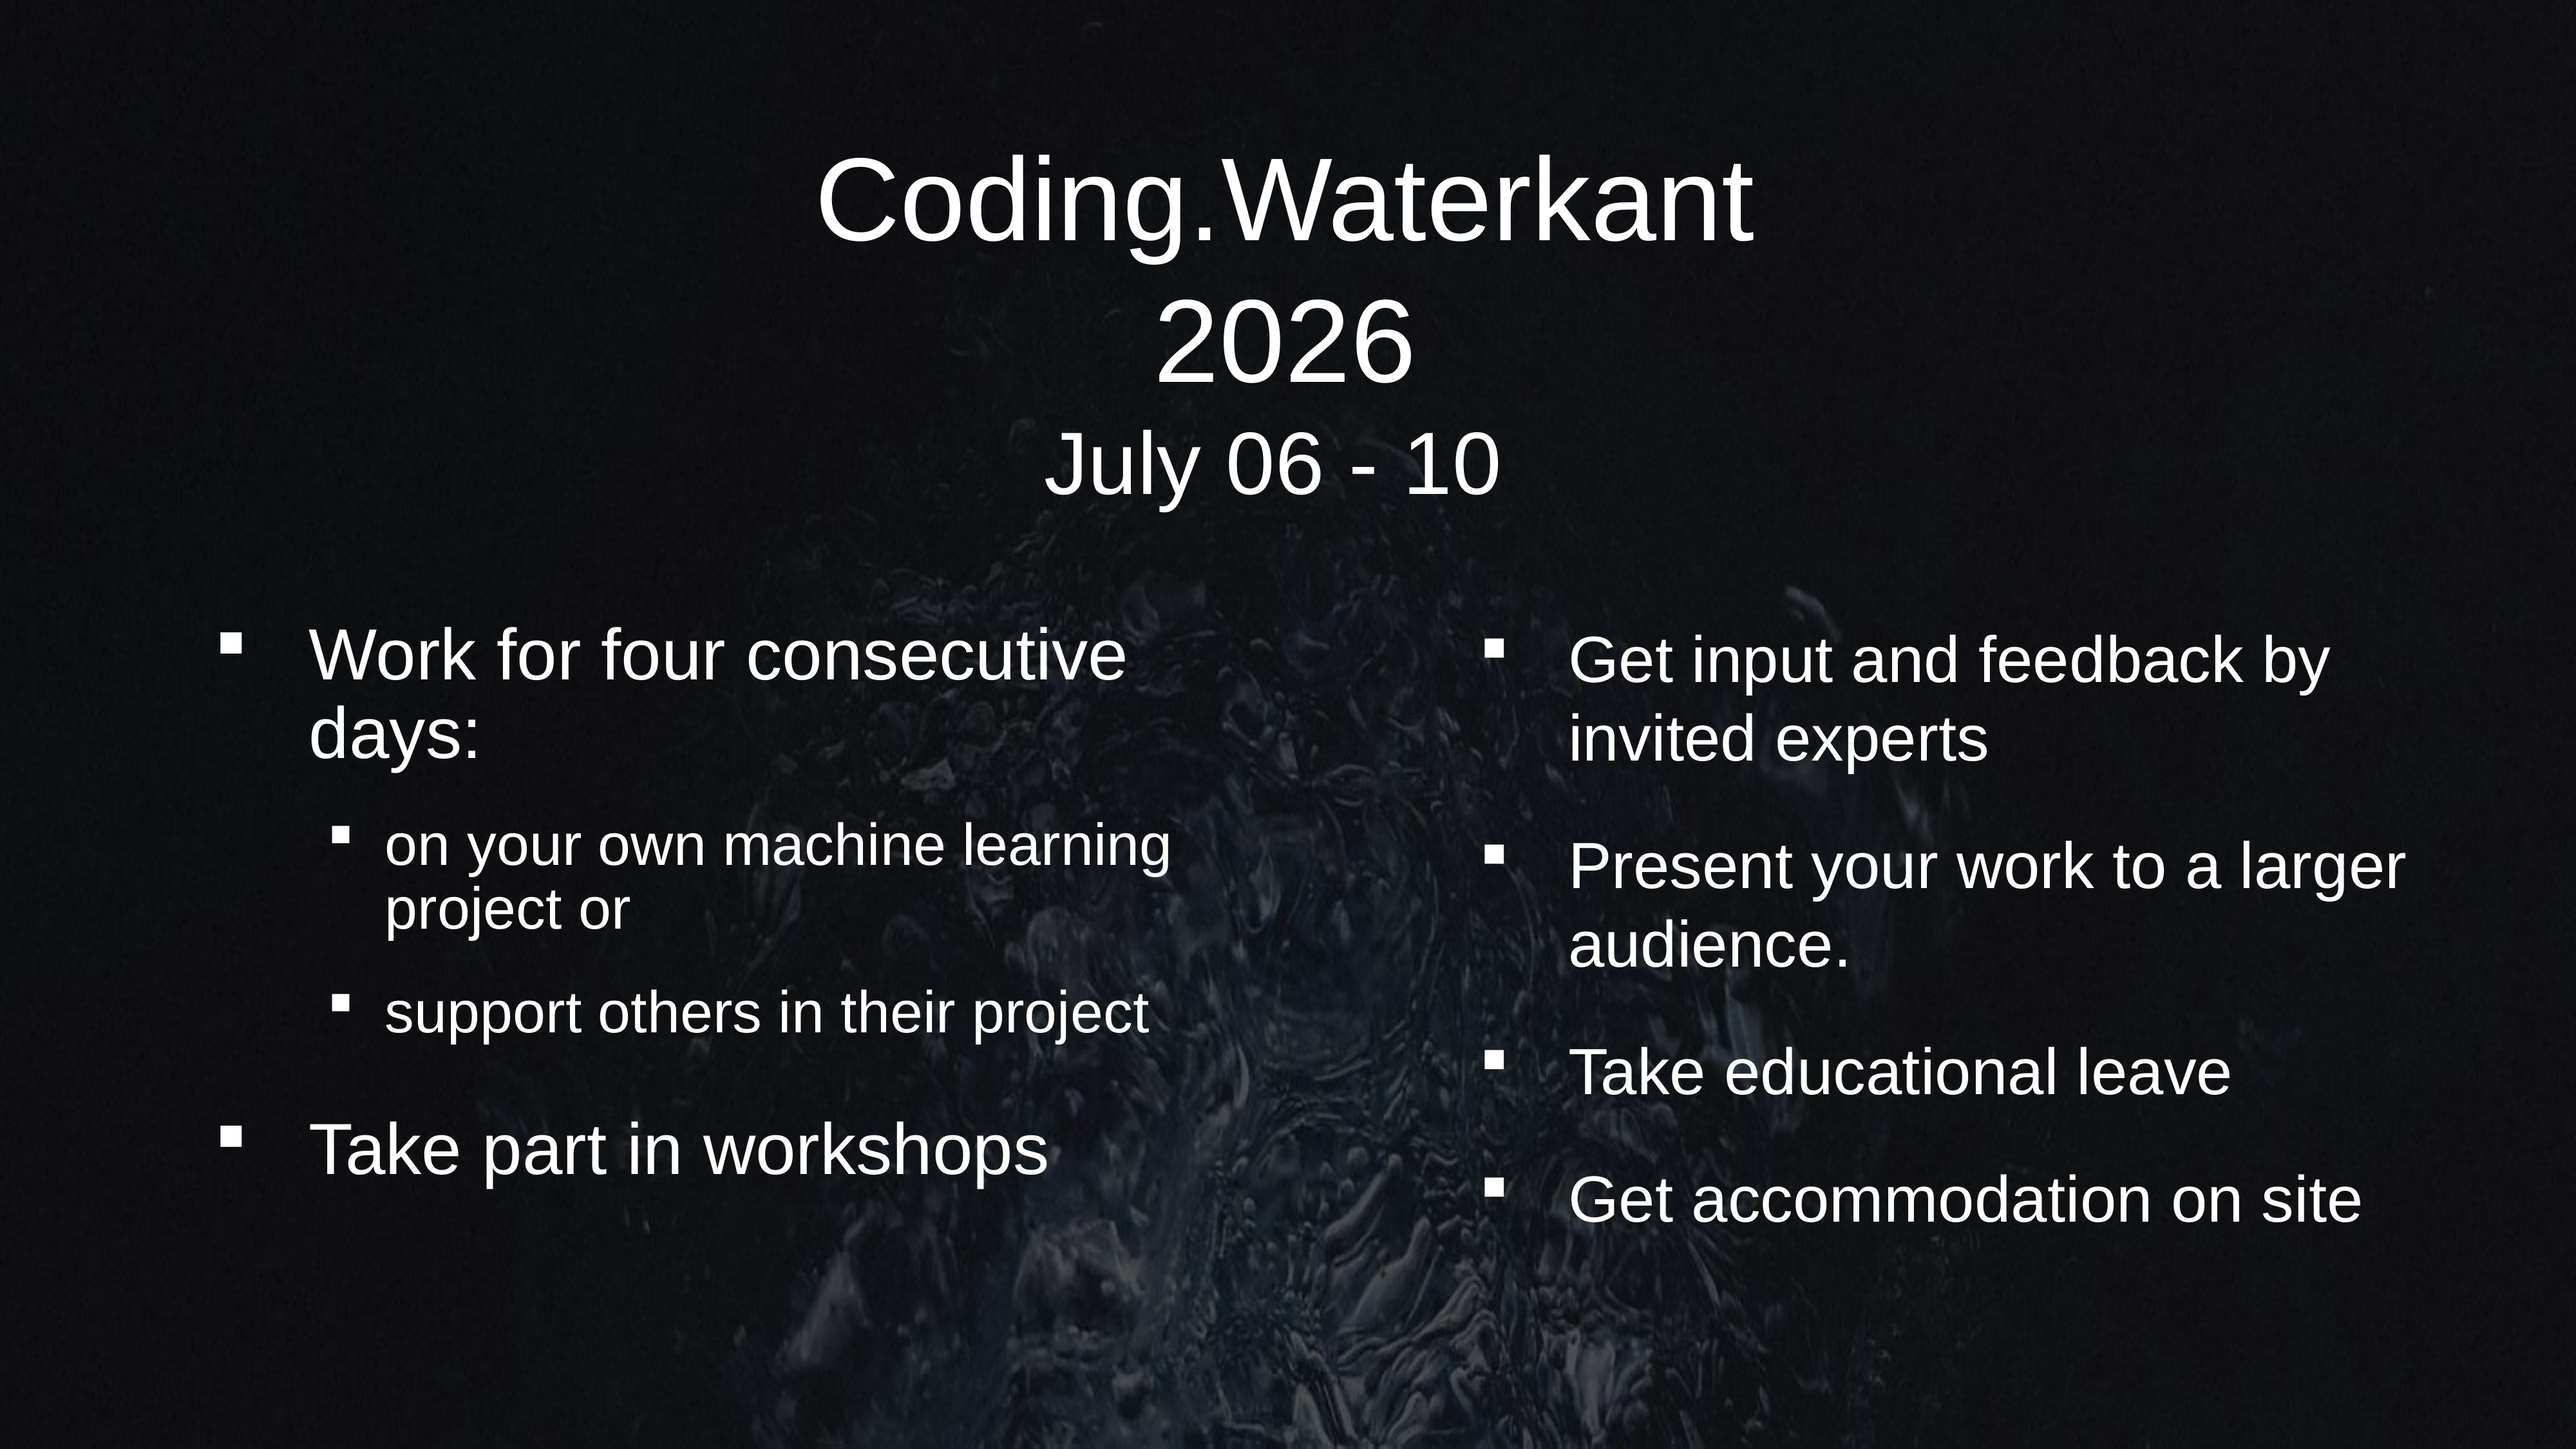

Coding.Waterkant
2026
July 06 - 10
# Work for four consecutive days:
on your own machine learning project or
support others in their project
Take part in workshops
Get input and feedback by invited experts
Present your work to a larger audience.
Take educational leave
Get accommodation on site